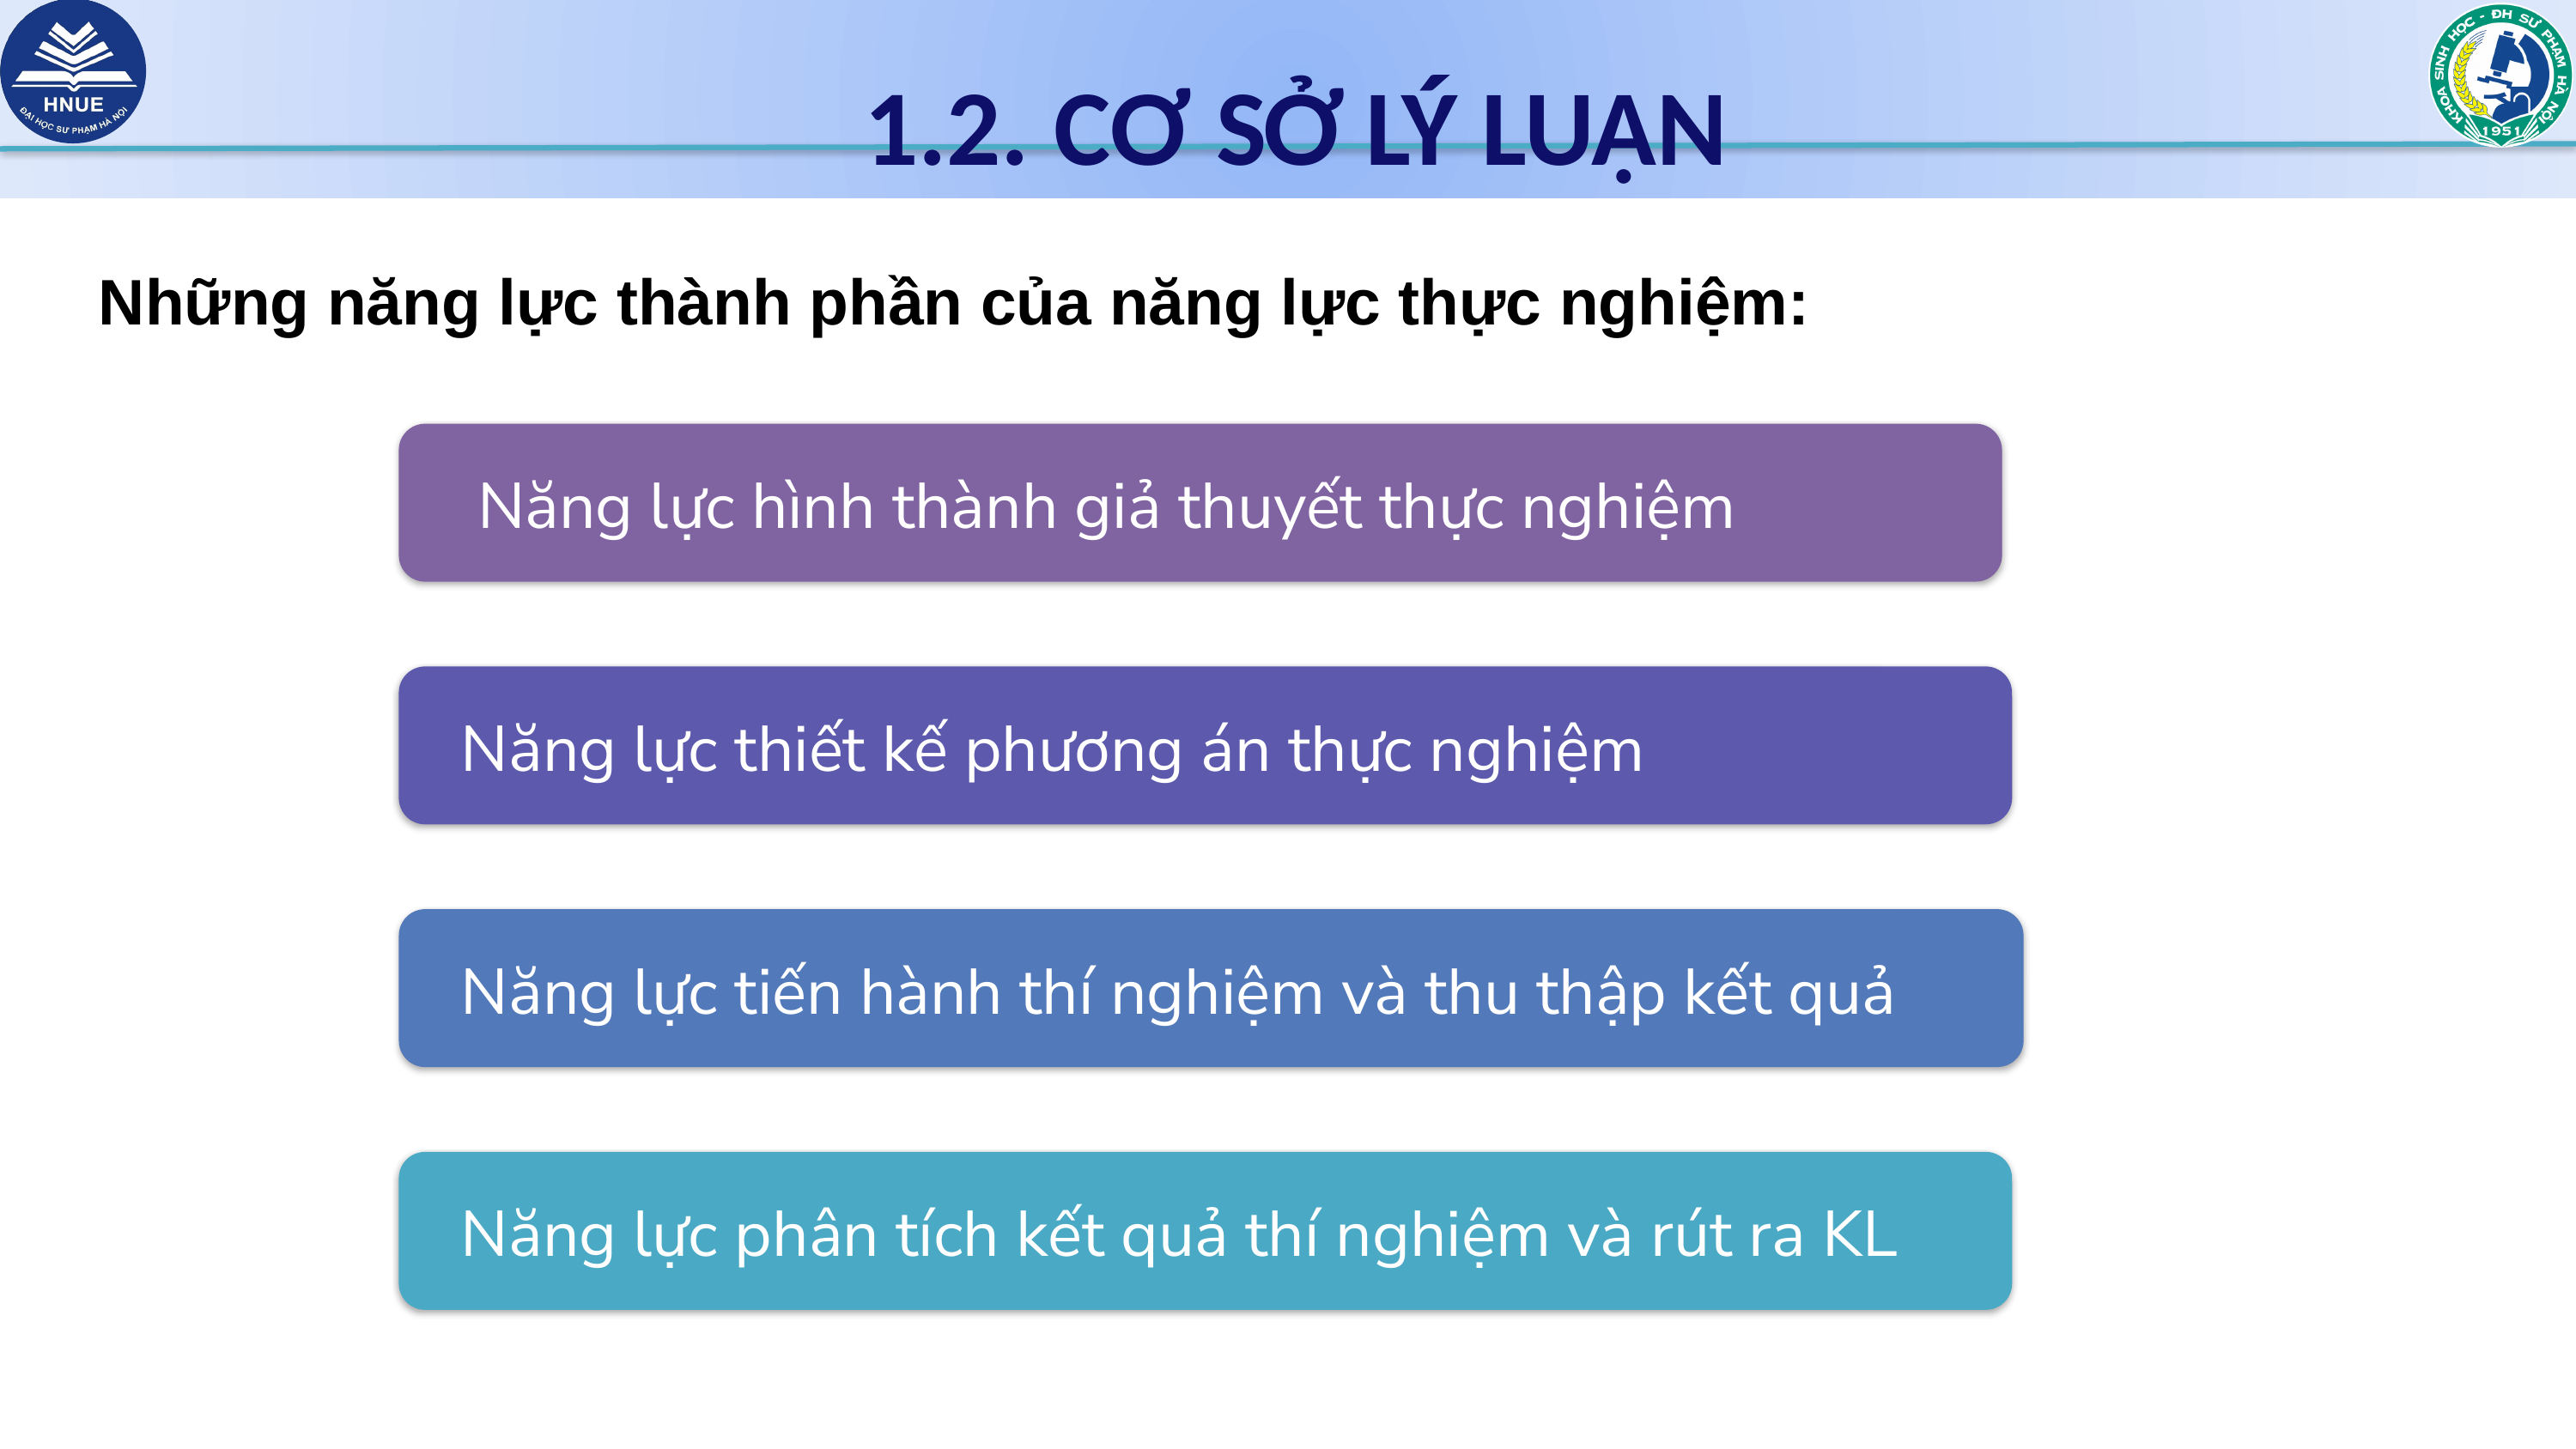

1.2. CƠ SỞ LÝ LUẬN
Những năng lực thành phần của năng lực thực nghiệm:

 Năng lực hình thành giả thuyết thực nghiệm

Năng lực thiết kế phương án thực nghiệm

Năng lực tiến hành thí nghiệm và thu thập kết quả

Năng lực phân tích kết quả thí nghiệm và rút ra KL